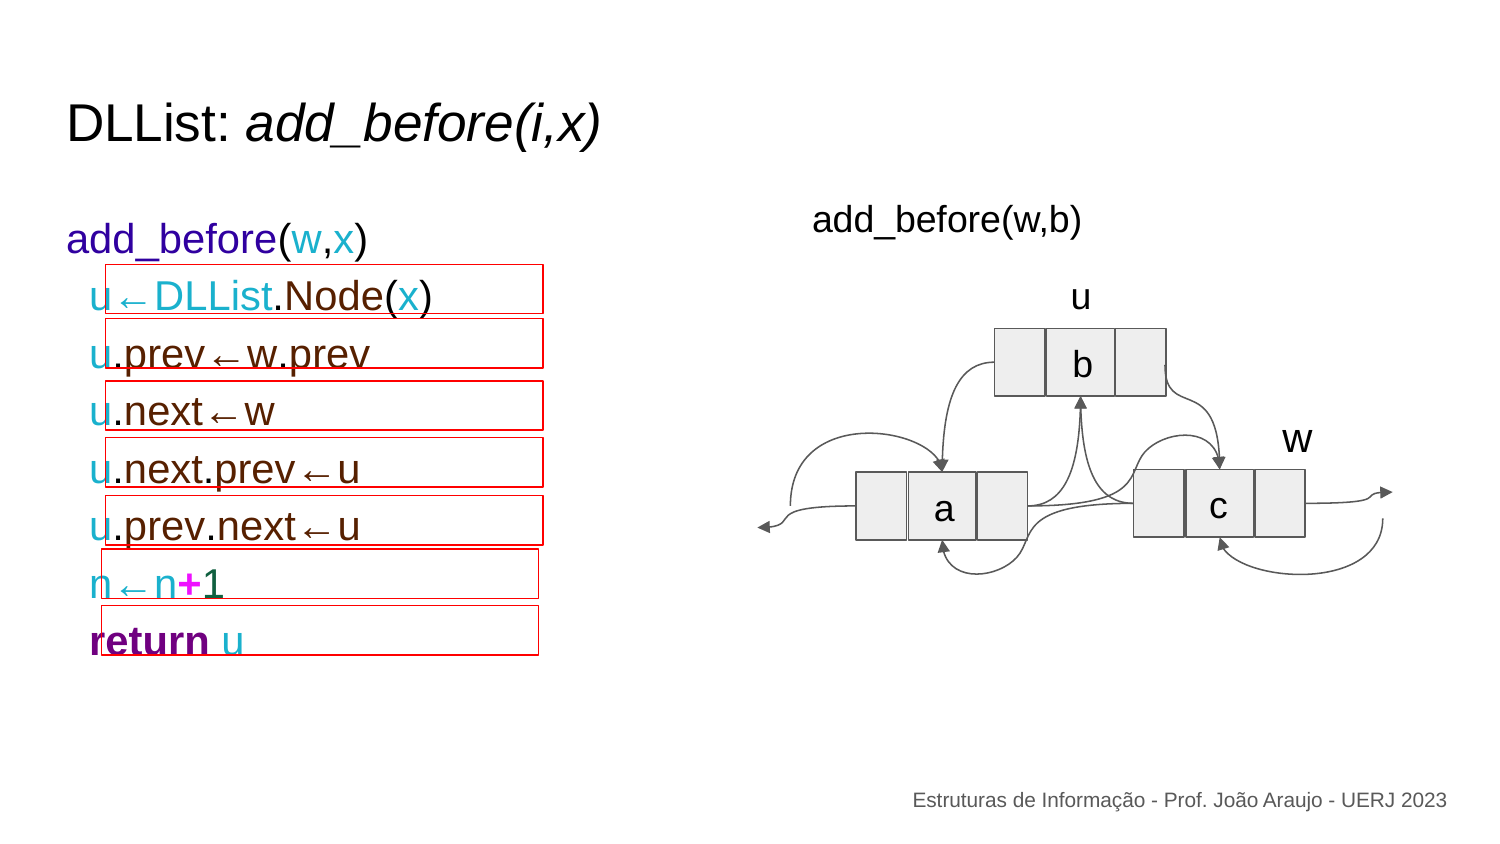

# DLList: add_before(i,x)
add_before(w,b)
add_before(w,x)
  u←DLList.Node(x)
  u.prev←w.prev
  u.next←w
  u.next.prev←u
  u.prev.next←u
  n←n+1
  return u

u

 b

w

 c

 a